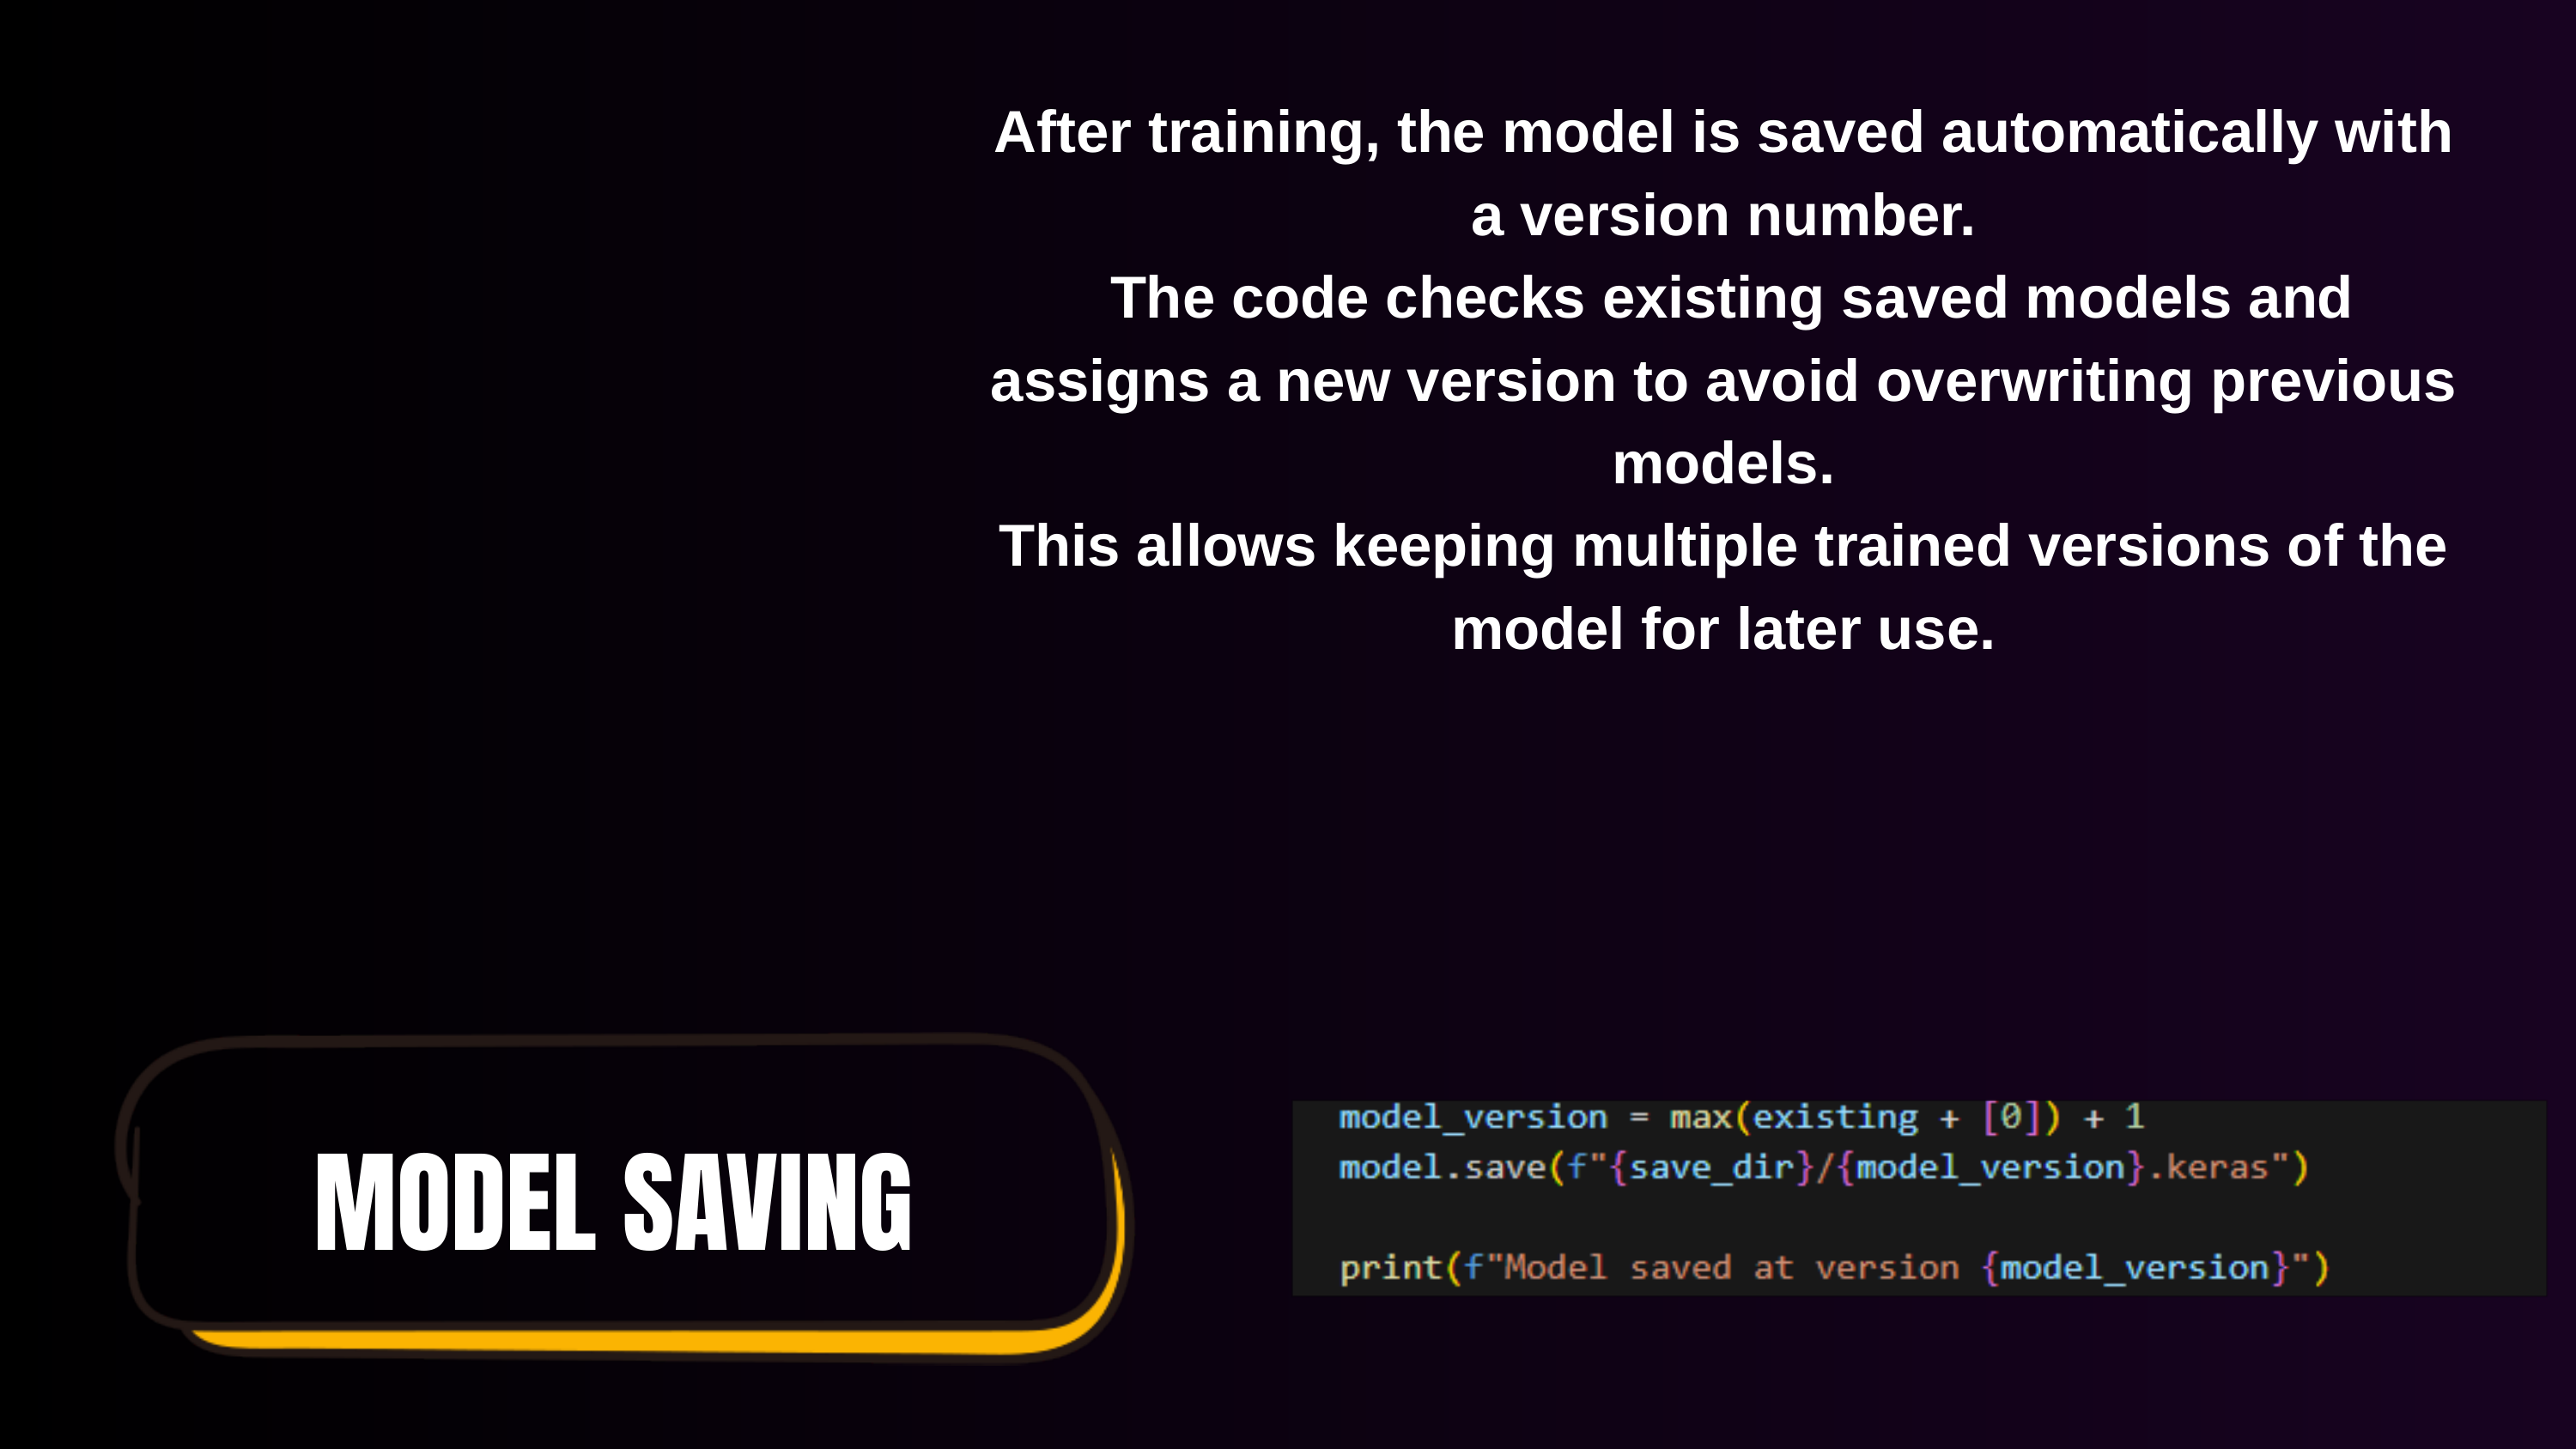

After training, the model is saved automatically with a version number.
 The code checks existing saved models and assigns a new version to avoid overwriting previous models.
This allows keeping multiple trained versions of the model for later use.

MODEL SAVING